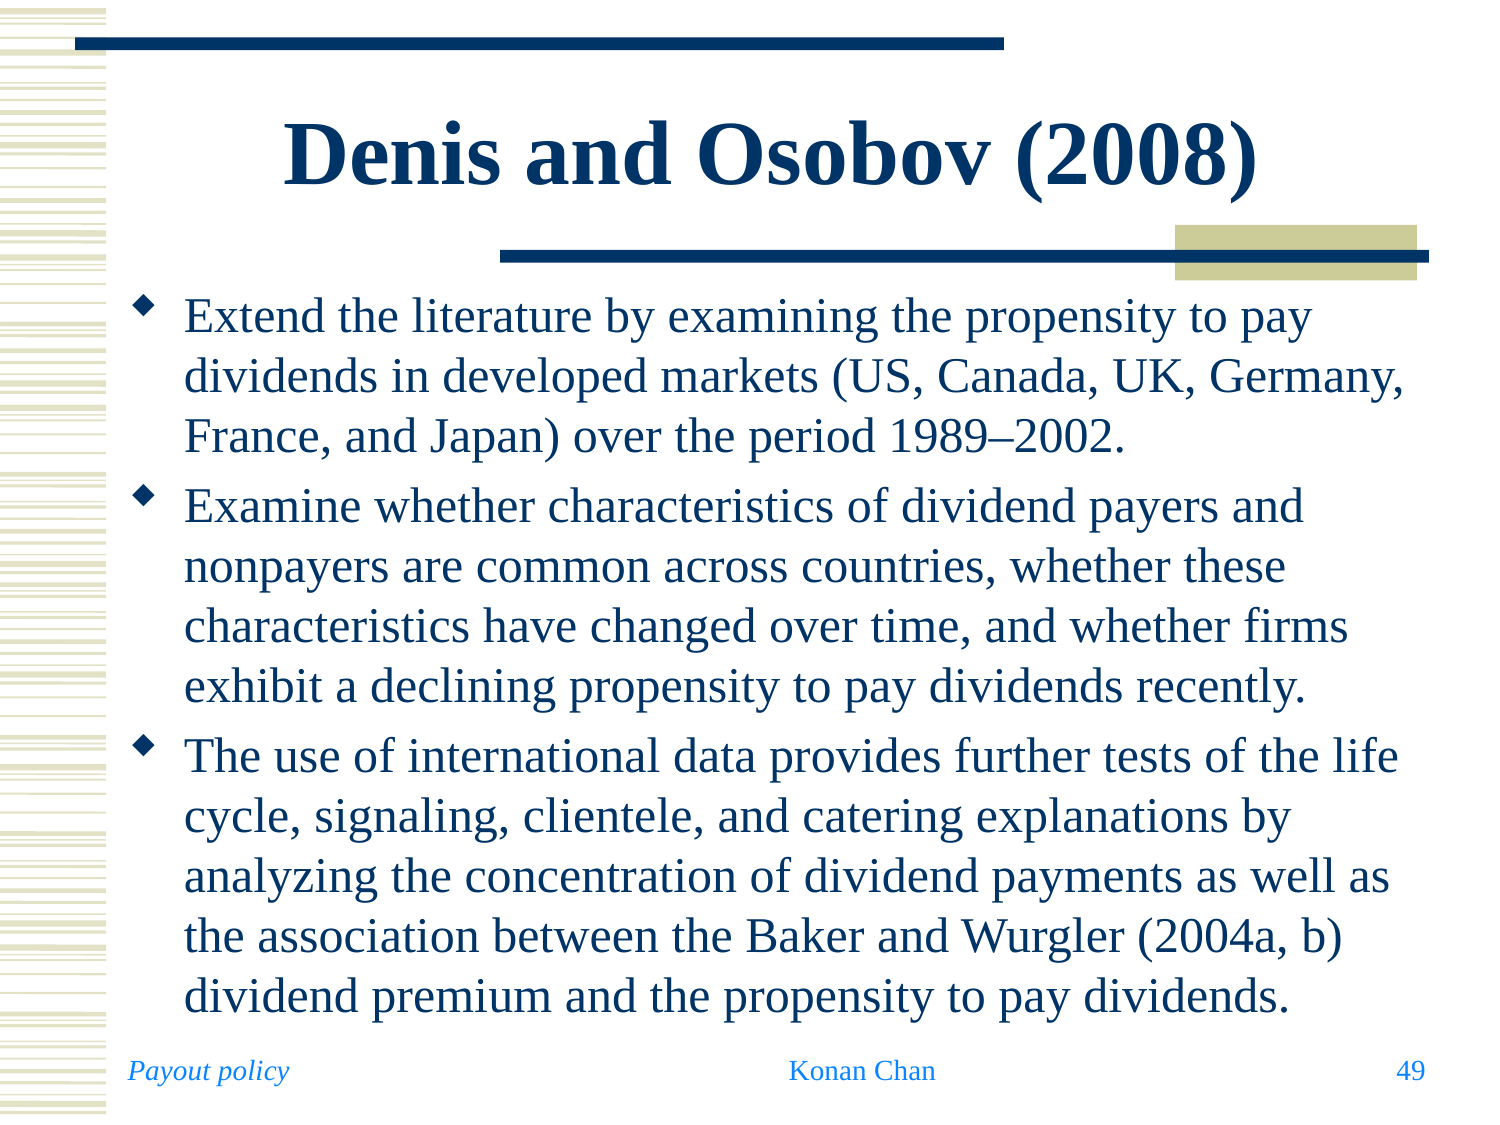

# Denis and Osobov (2008)
Extend the literature by examining the propensity to pay dividends in developed markets (US, Canada, UK, Germany, France, and Japan) over the period 1989–2002.
Examine whether characteristics of dividend payers and nonpayers are common across countries, whether these characteristics have changed over time, and whether firms exhibit a declining propensity to pay dividends recently.
The use of international data provides further tests of the life cycle, signaling, clientele, and catering explanations by analyzing the concentration of dividend payments as well as the association between the Baker and Wurgler (2004a, b) dividend premium and the propensity to pay dividends.

Payout policy
Konan Chan
49